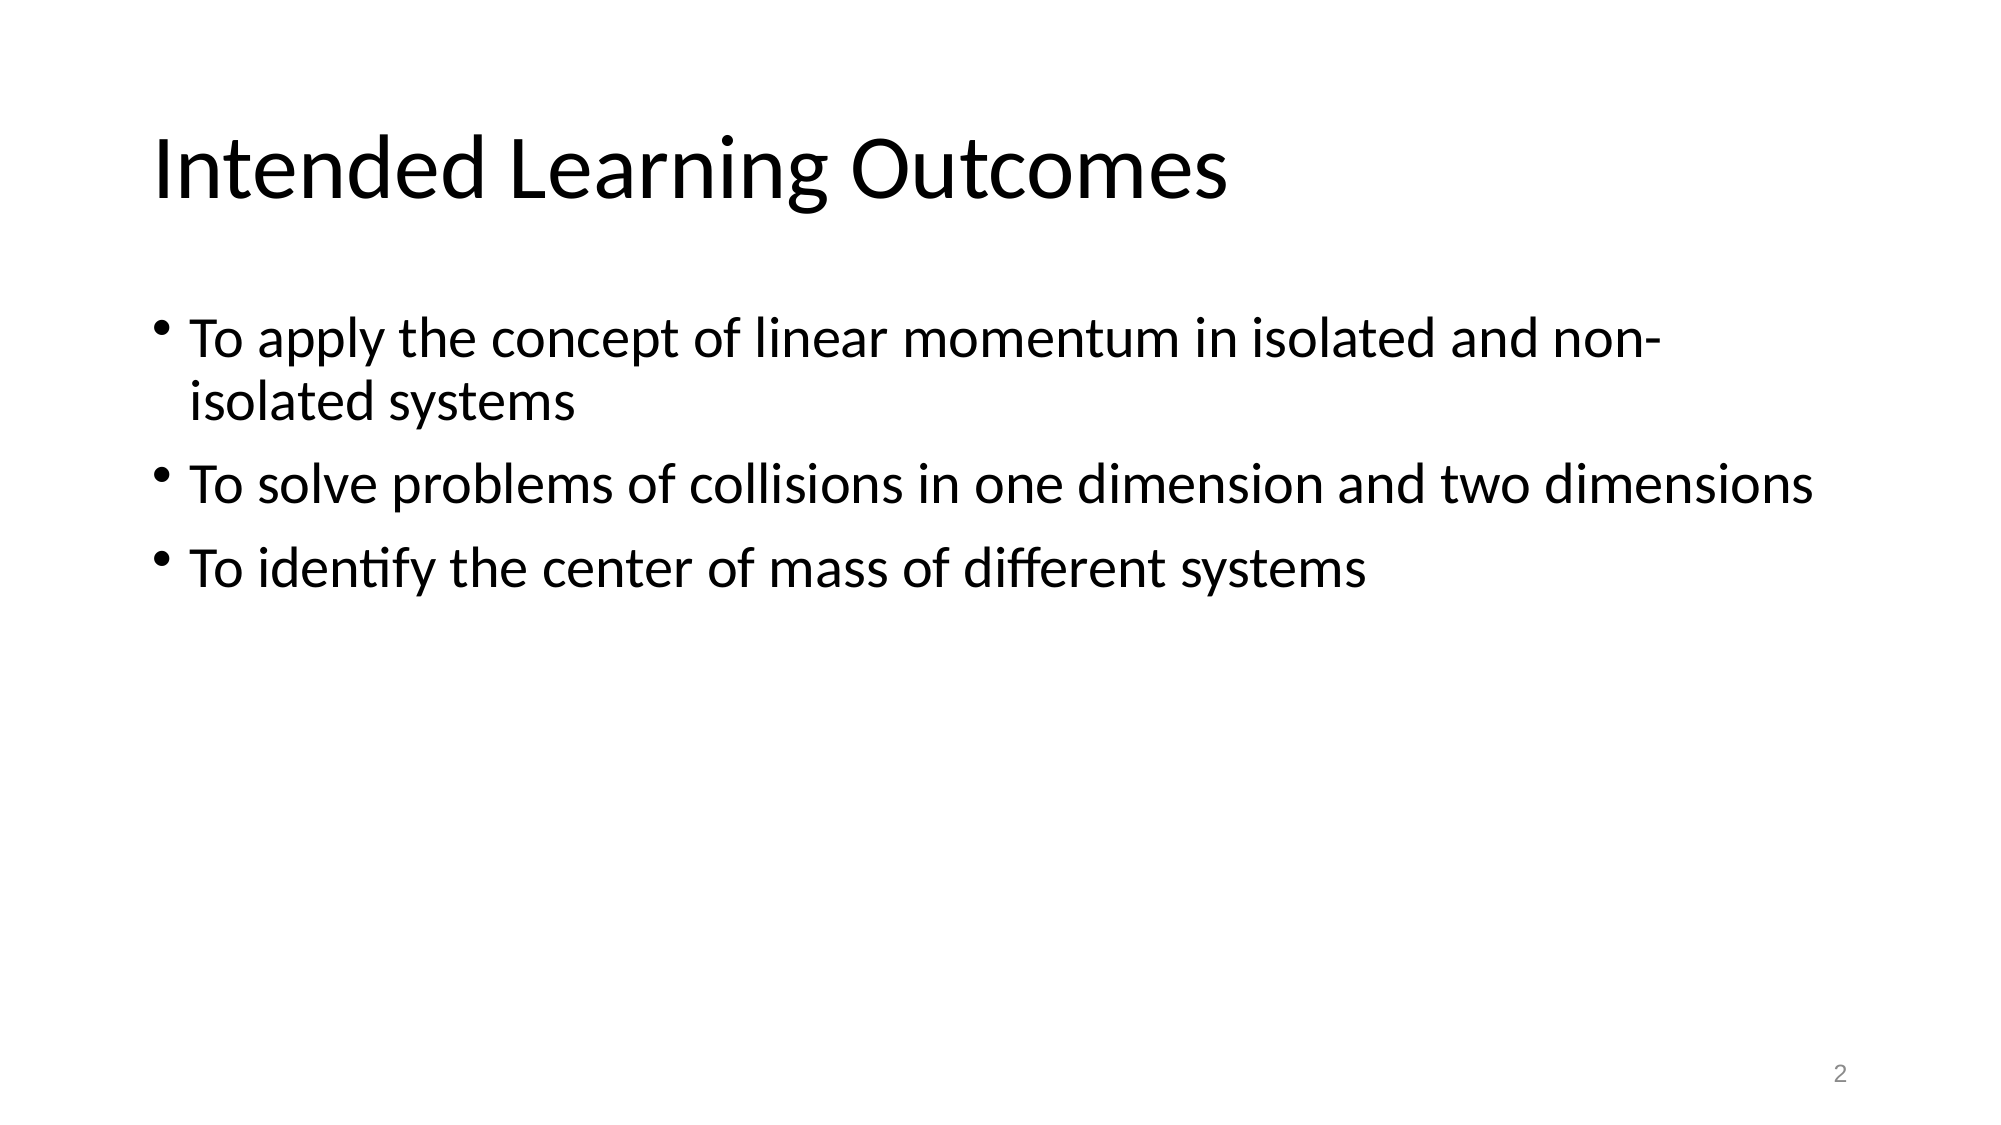

# Intended Learning Outcomes
To apply the concept of linear momentum in isolated and non-isolated systems
To solve problems of collisions in one dimension and two dimensions
To identify the center of mass of different systems

2